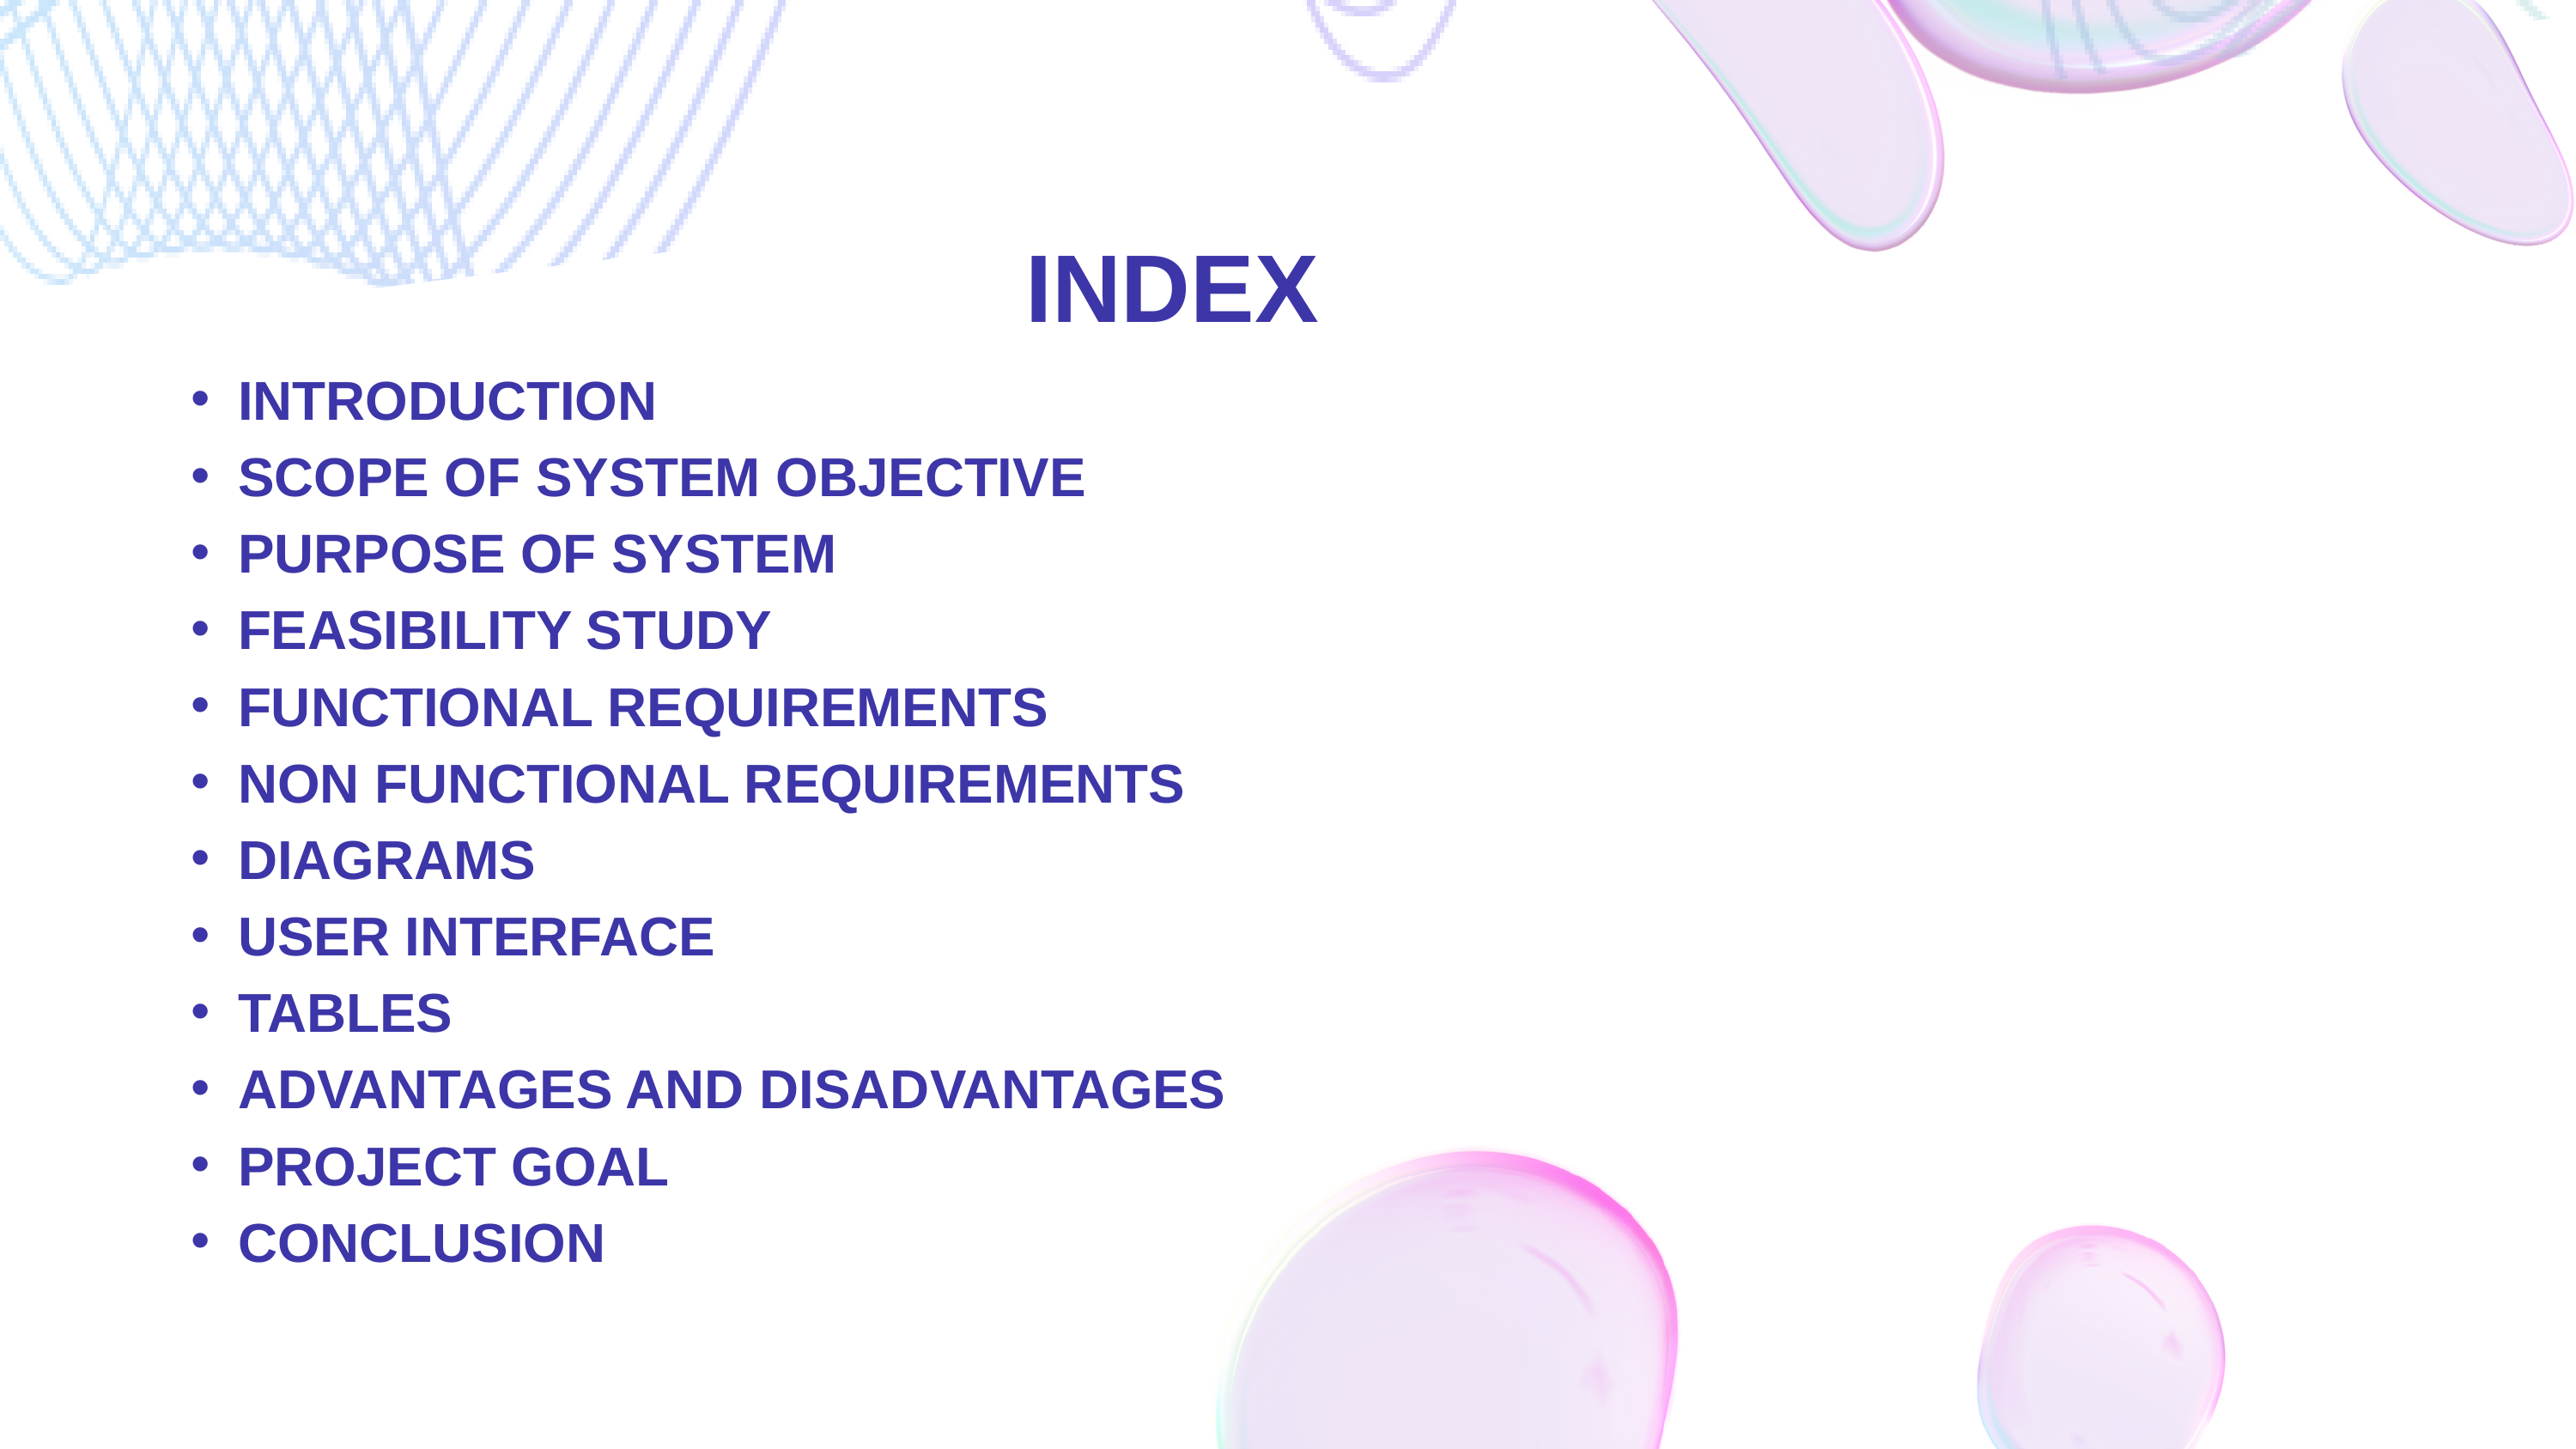

INDEX
INTRODUCTION
SCOPE OF SYSTEM OBJECTIVE
PURPOSE OF SYSTEM
FEASIBILITY STUDY
FUNCTIONAL REQUIREMENTS
NON FUNCTIONAL REQUIREMENTS
DIAGRAMS
USER INTERFACE
TABLES
ADVANTAGES AND DISADVANTAGES
PROJECT GOAL
CONCLUSION